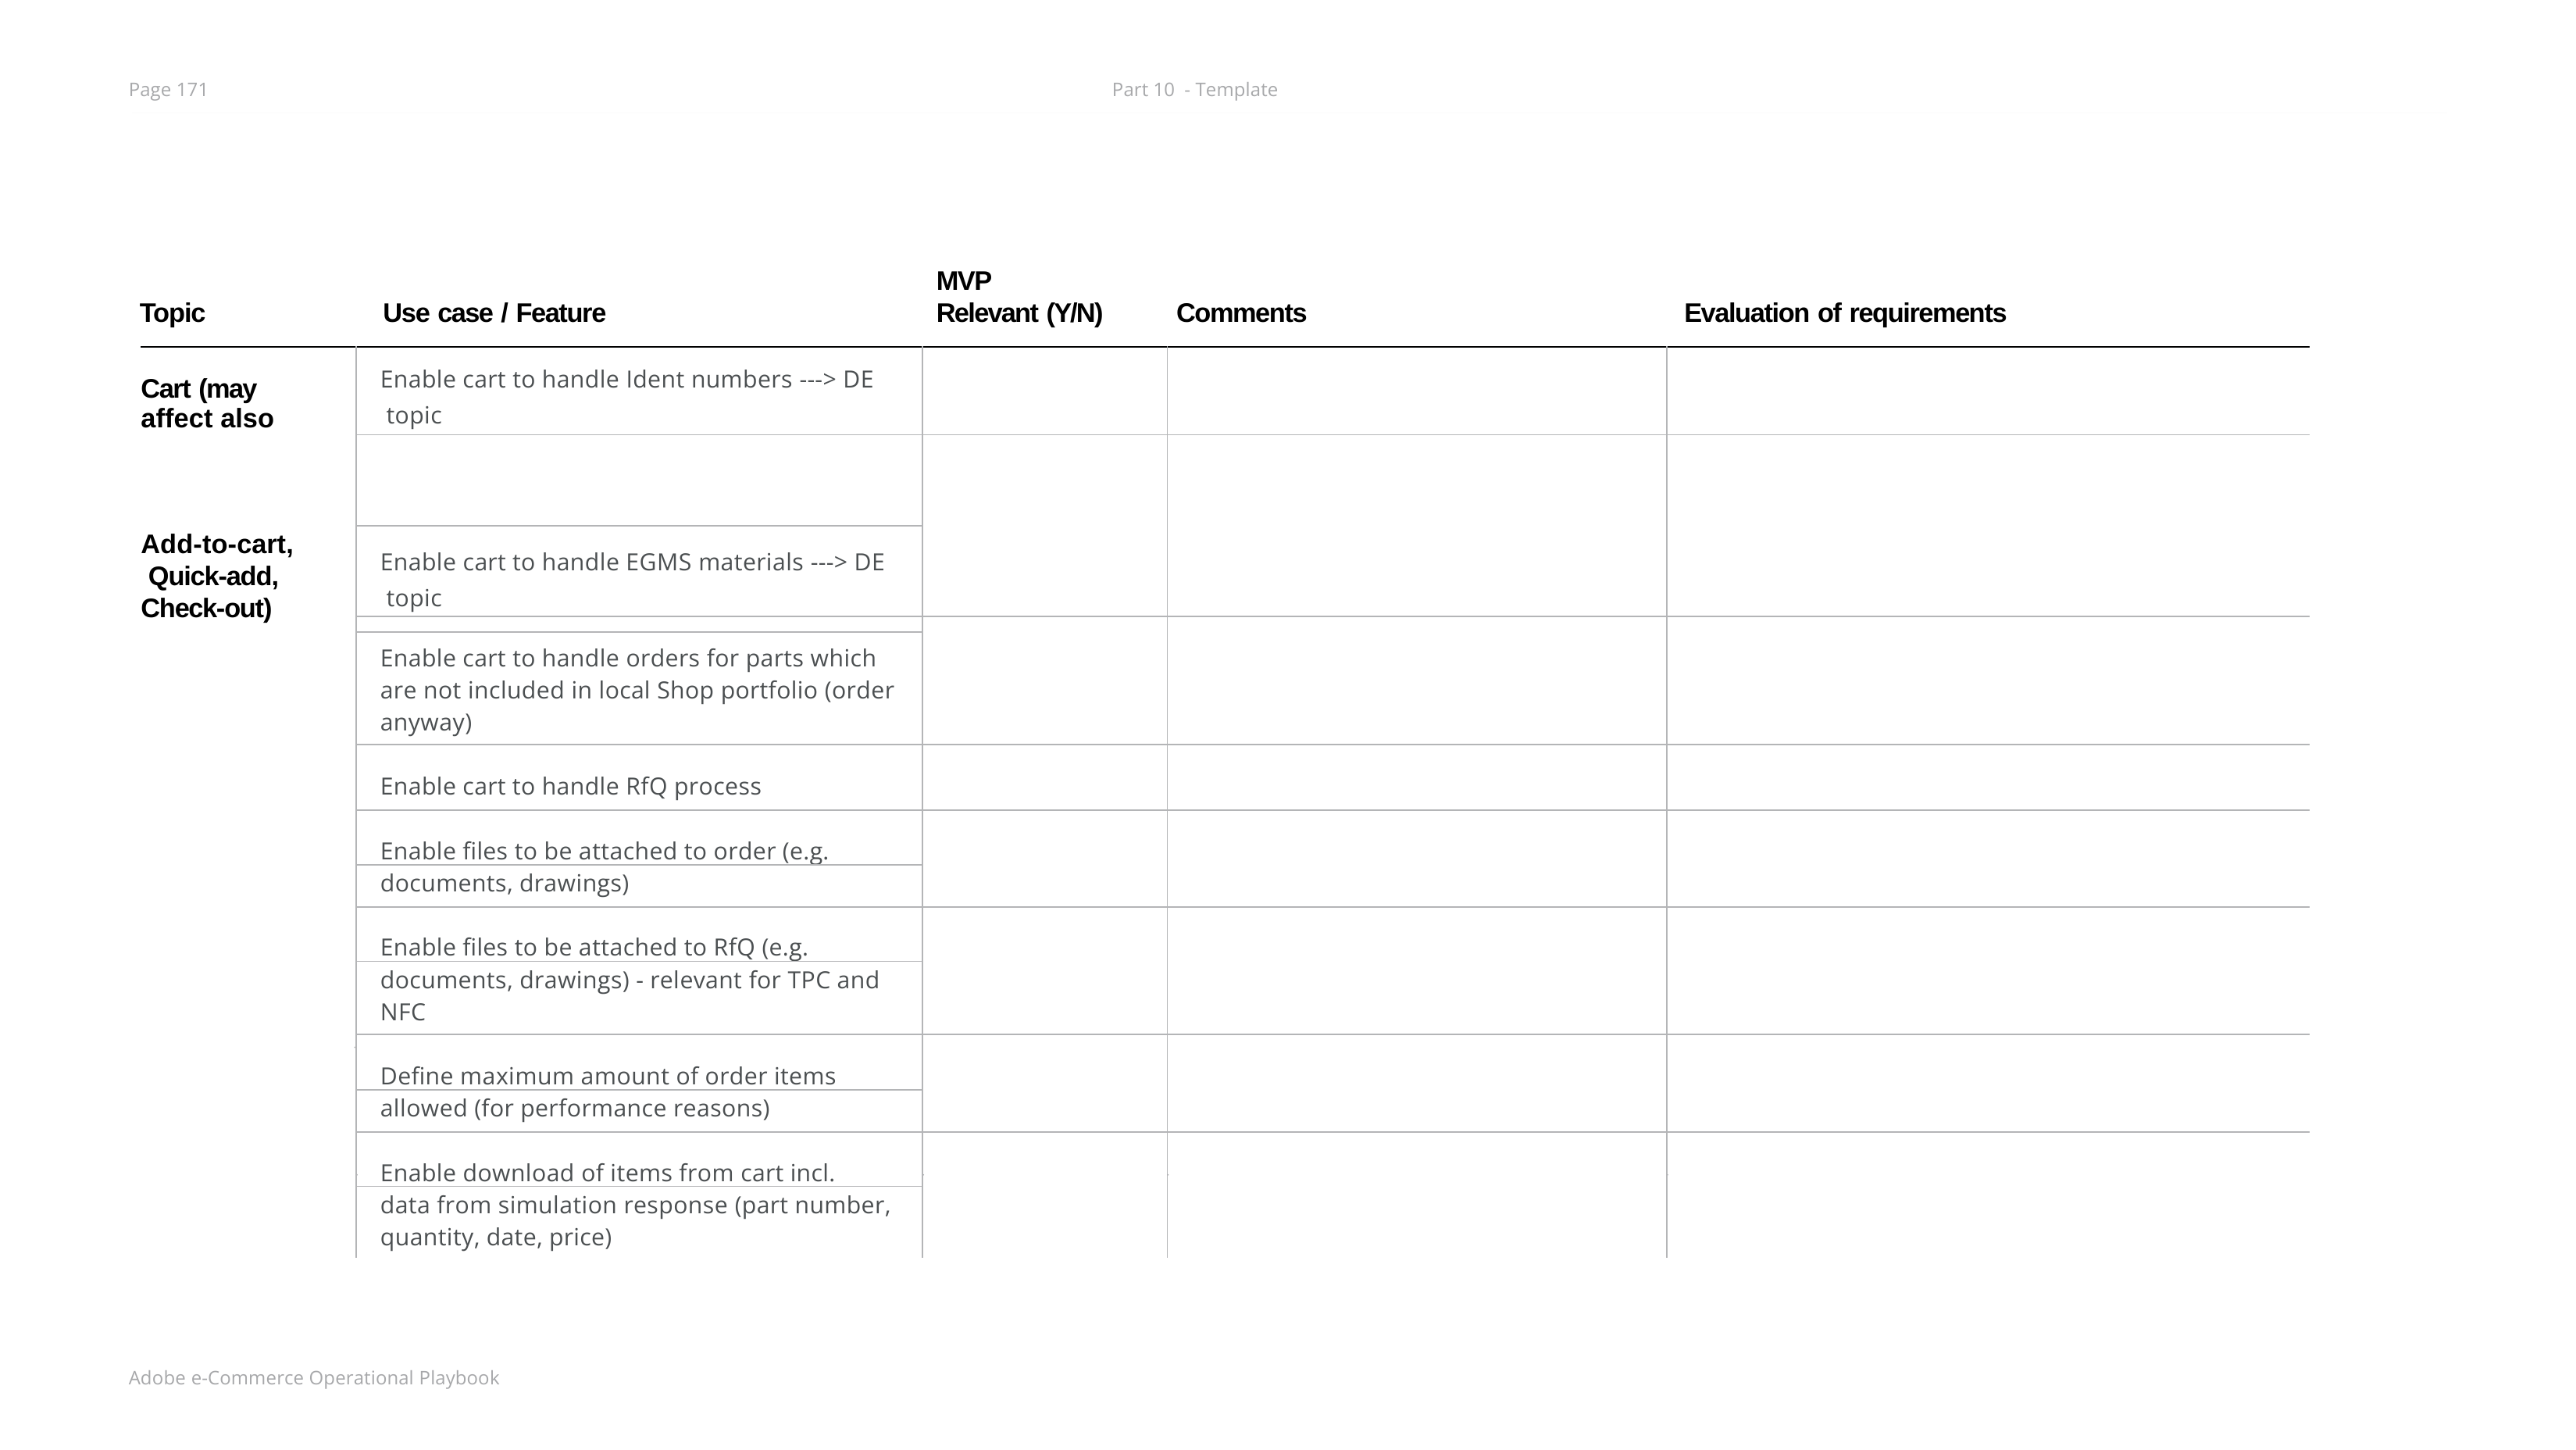

Page 171
Part 10 - Template
MVP
Relevant (Y/N)
Topic
Use case / Feature
Comments
Evaluation of requirements
| Cart (may affect also | Enable cart to handle Ident numbers ---> DE topic |  |  |  |
| --- | --- | --- | --- | --- |
|  |  |  |  |  |
| Add-to-cart, Quick-add, Check-out) | Enable cart to handle EGMS materials ---> DE topic |  |  |  |
|  |  |  |  |  |
|  | Enable cart to handle orders for parts which |  |  |  |
|  | are not included in local Shop portfolio (order |  |  |  |
|  | anyway) |  |  |  |
|  | Enable cart to handle RfQ process |  |  |  |
|  | Enable files to be attached to order (e.g. |  |  |  |
|  | documents, drawings) |  |  |  |
|  | Enable files to be attached to RfQ (e.g. |  |  |  |
|  | documents, drawings) - relevant for TPC and |  |  |  |
|  | NFC |  |  |  |
|  | Define maximum amount of order items |  |  |  |
|  | allowed (for performance reasons) |  |  |  |
|  | Enable download of items from cart incl. |  |  |  |
|  | data from simulation response (part number, |  |  |  |
|  | quantity, date, price) |  |  |  |

Adobe e-Commerce Operational Playbook